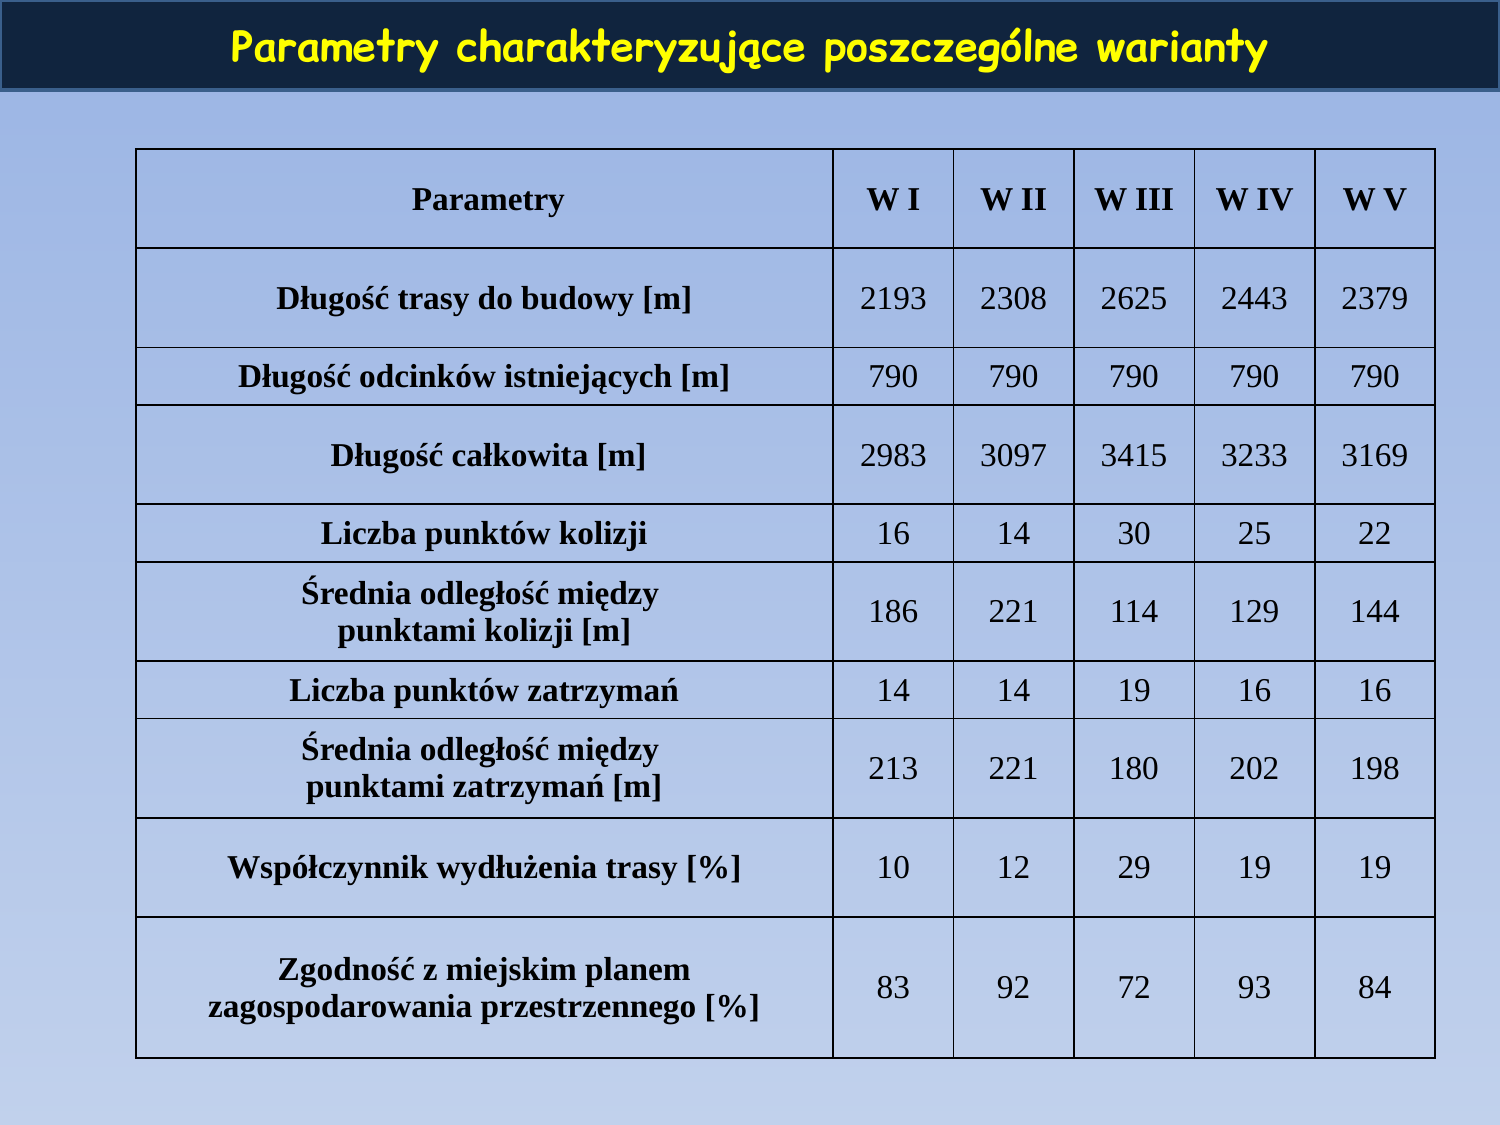

Parametry charakteryzujące poszczególne warianty
| Parametry | W I | W II | W III | W IV | W V |
| --- | --- | --- | --- | --- | --- |
| Długość trasy do budowy [m] | 2193 | 2308 | 2625 | 2443 | 2379 |
| Długość odcinków istniejących [m] | 790 | 790 | 790 | 790 | 790 |
| Długość całkowita [m] | 2983 | 3097 | 3415 | 3233 | 3169 |
| Liczba punktów kolizji | 16 | 14 | 30 | 25 | 22 |
| Średnia odległość między punktami kolizji [m] | 186 | 221 | 114 | 129 | 144 |
| Liczba punktów zatrzymań | 14 | 14 | 19 | 16 | 16 |
| Średnia odległość między punktami zatrzymań [m] | 213 | 221 | 180 | 202 | 198 |
| Współczynnik wydłużenia trasy [%] | 10 | 12 | 29 | 19 | 19 |
| Zgodność z miejskim planem zagospodarowania przestrzennego [%] | 83 | 92 | 72 | 93 | 84 |